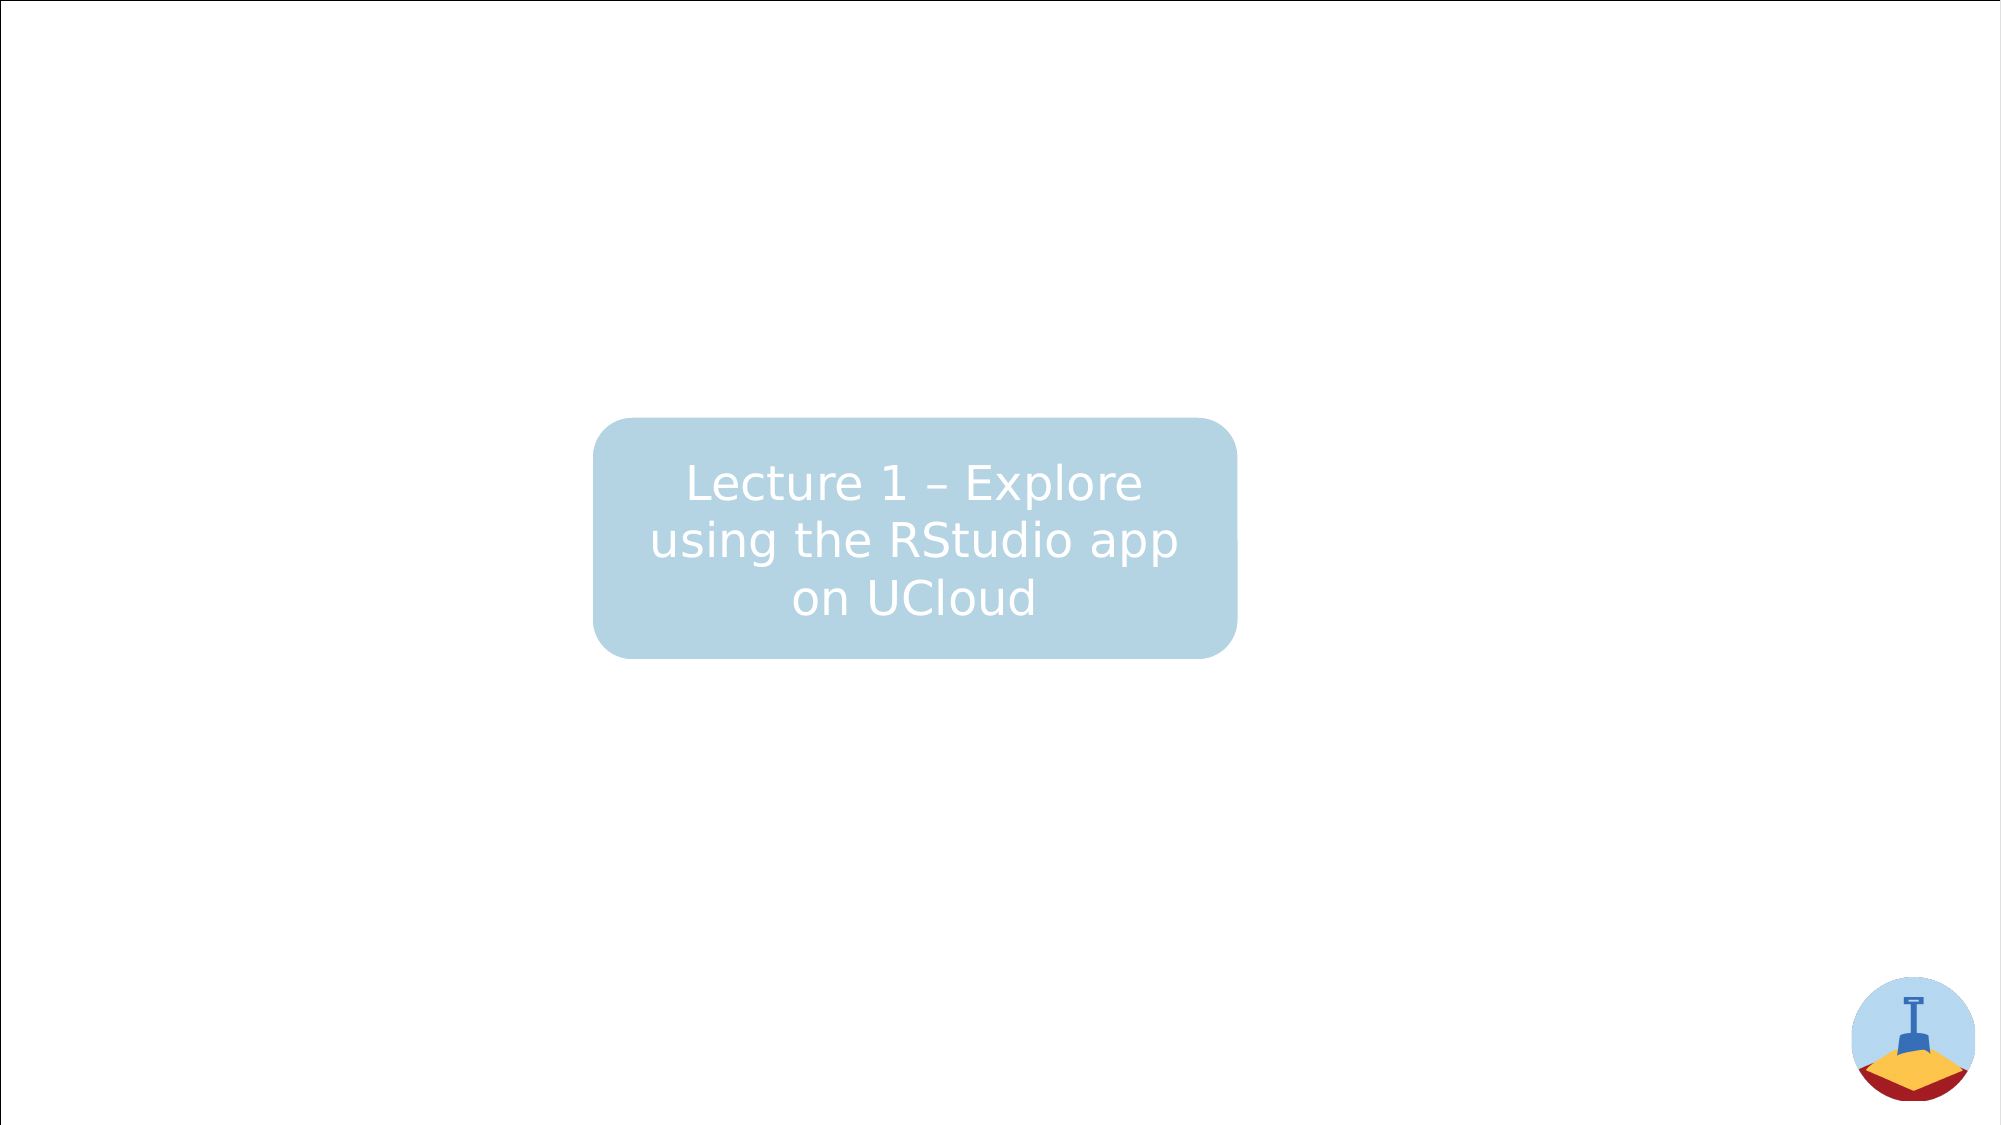

Lecture 1 – Explore using the RStudio app on UCloud